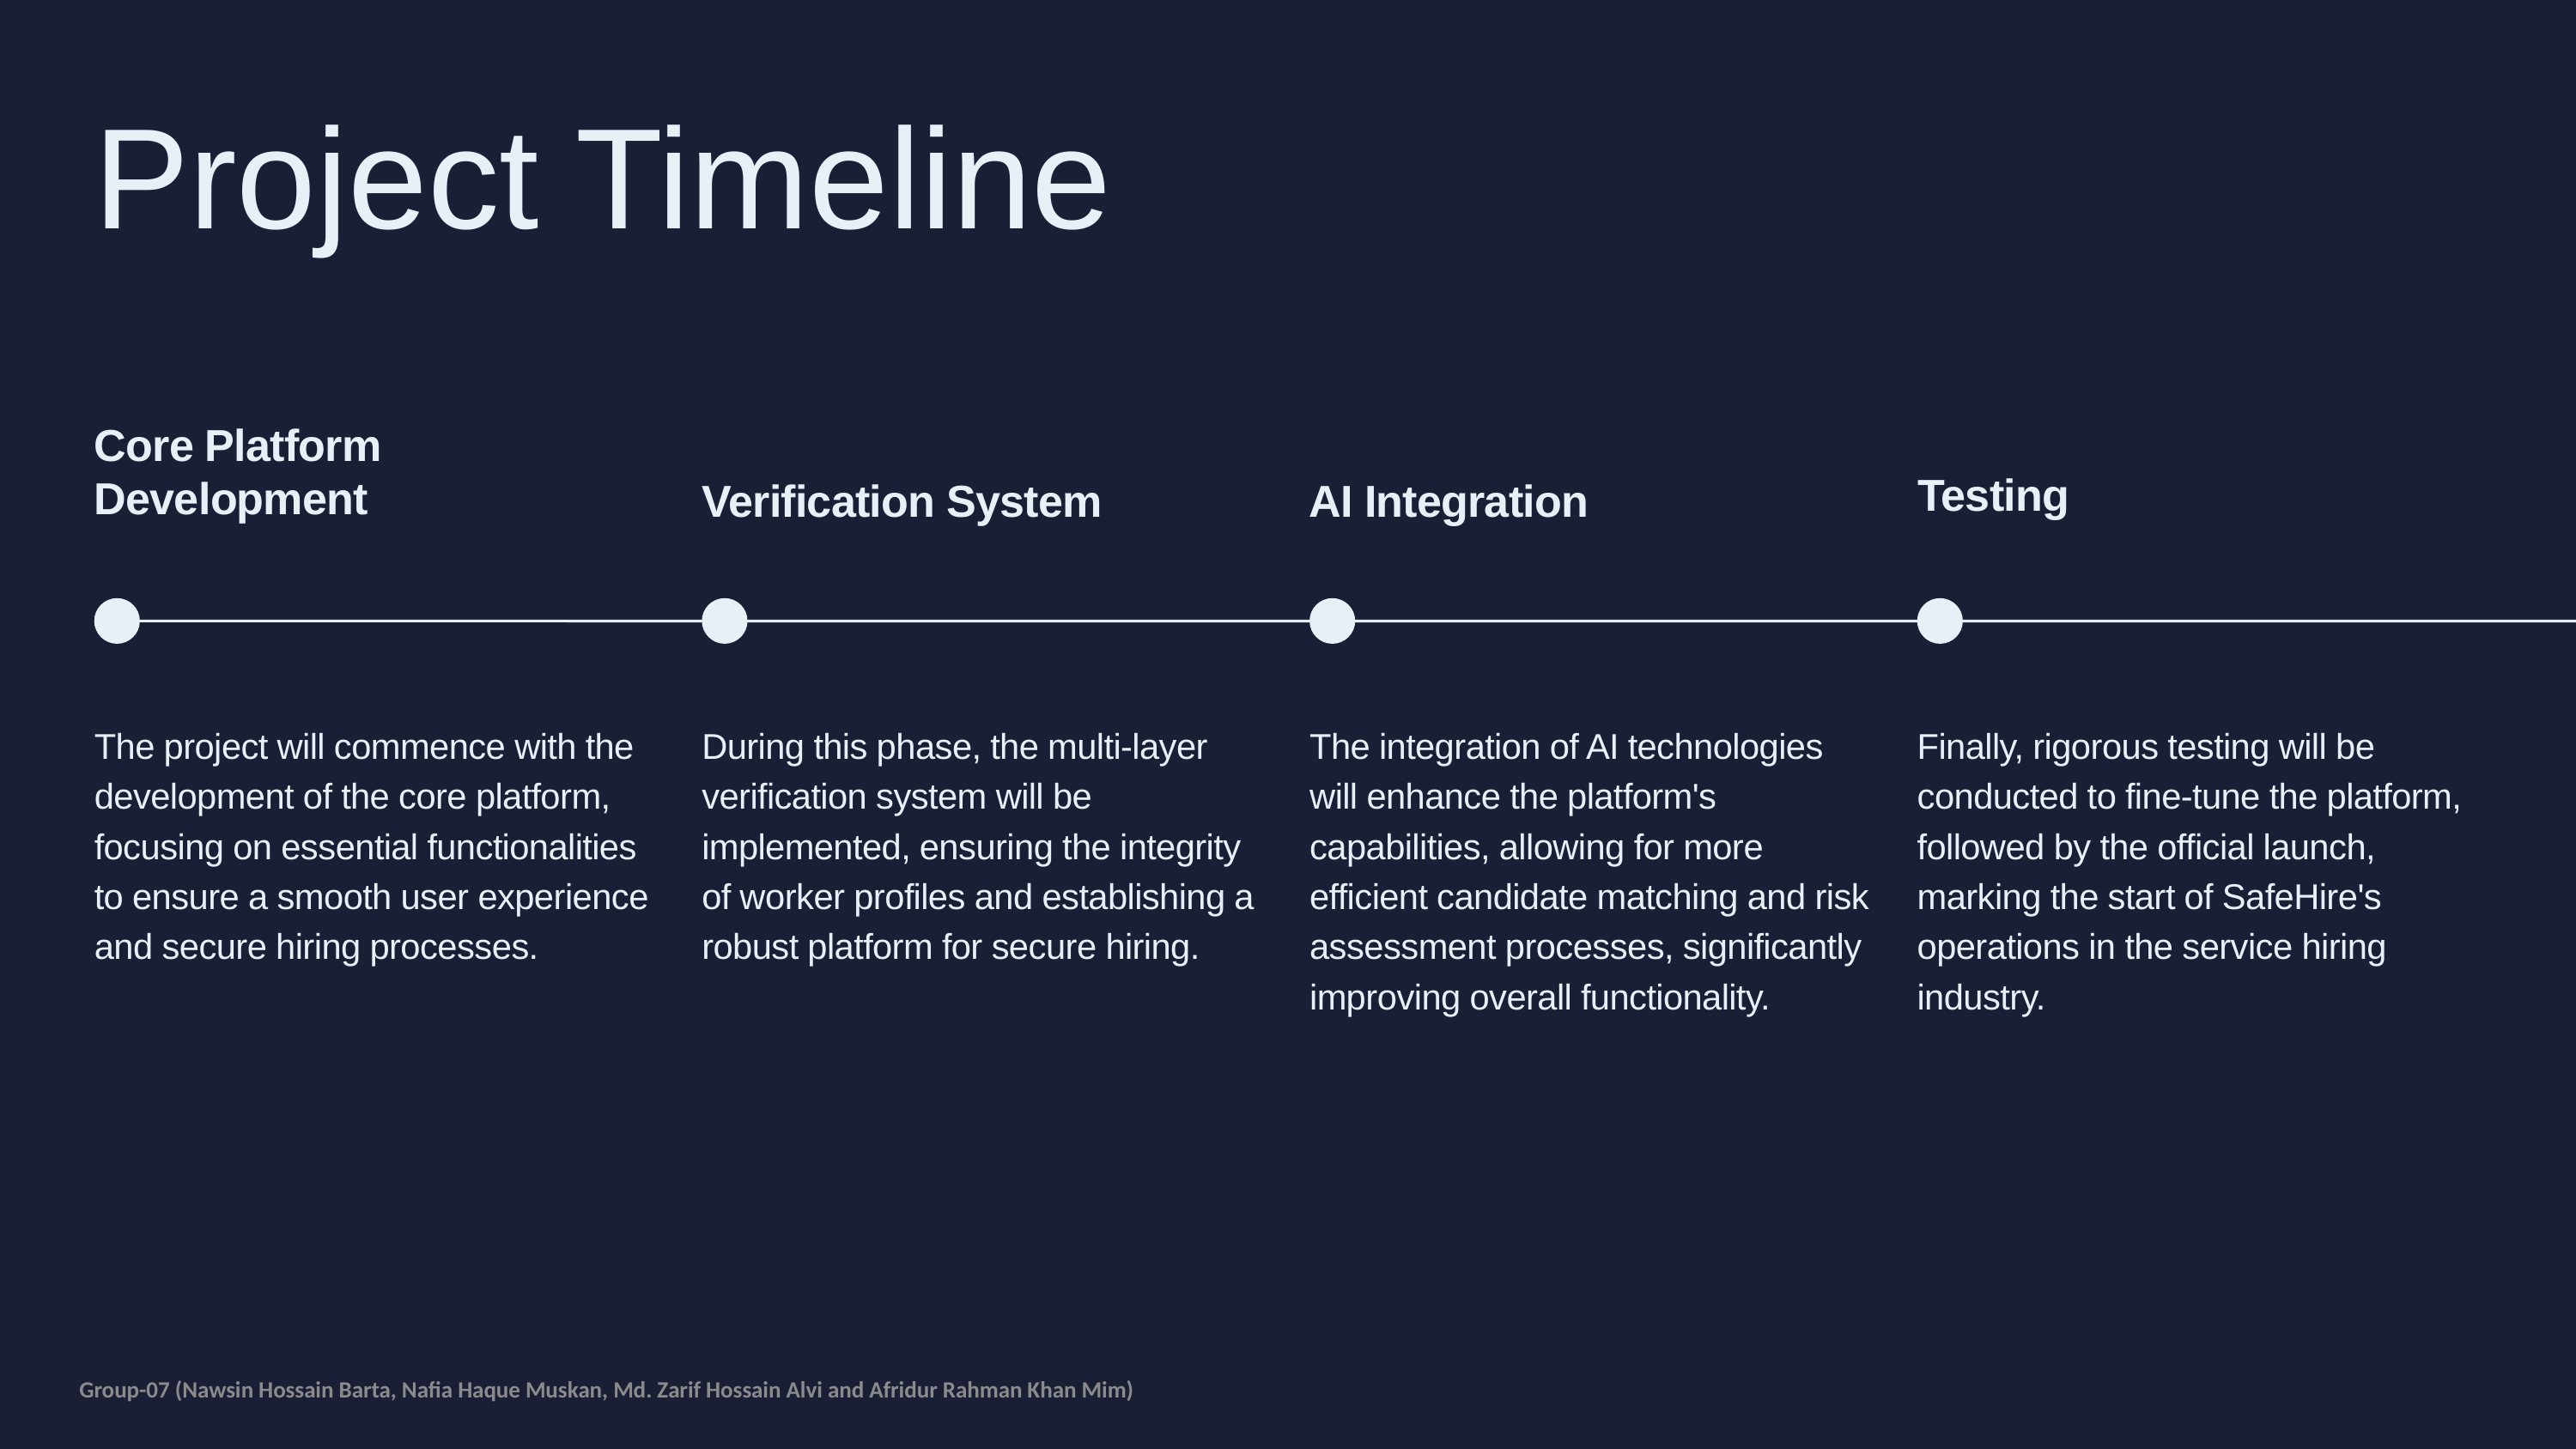

Project Timeline
Core Platform Development
Testing
Verification System
AI Integration

The project will commence with the development of the core platform, focusing on essential functionalities to ensure a smooth user experience and secure hiring processes.
During this phase, the multi-layer verification system will be implemented, ensuring the integrity of worker profiles and establishing a robust platform for secure hiring.
The integration of AI technologies will enhance the platform's capabilities, allowing for more efficient candidate matching and risk assessment processes, significantly improving overall functionality.
Finally, rigorous testing will be conducted to fine-tune the platform, followed by the official launch, marking the start of SafeHire's operations in the service hiring industry.
Group-07 (Nawsin Hossain Barta, Nafia Haque Muskan, Md. Zarif Hossain Alvi and Afridur Rahman Khan Mim)